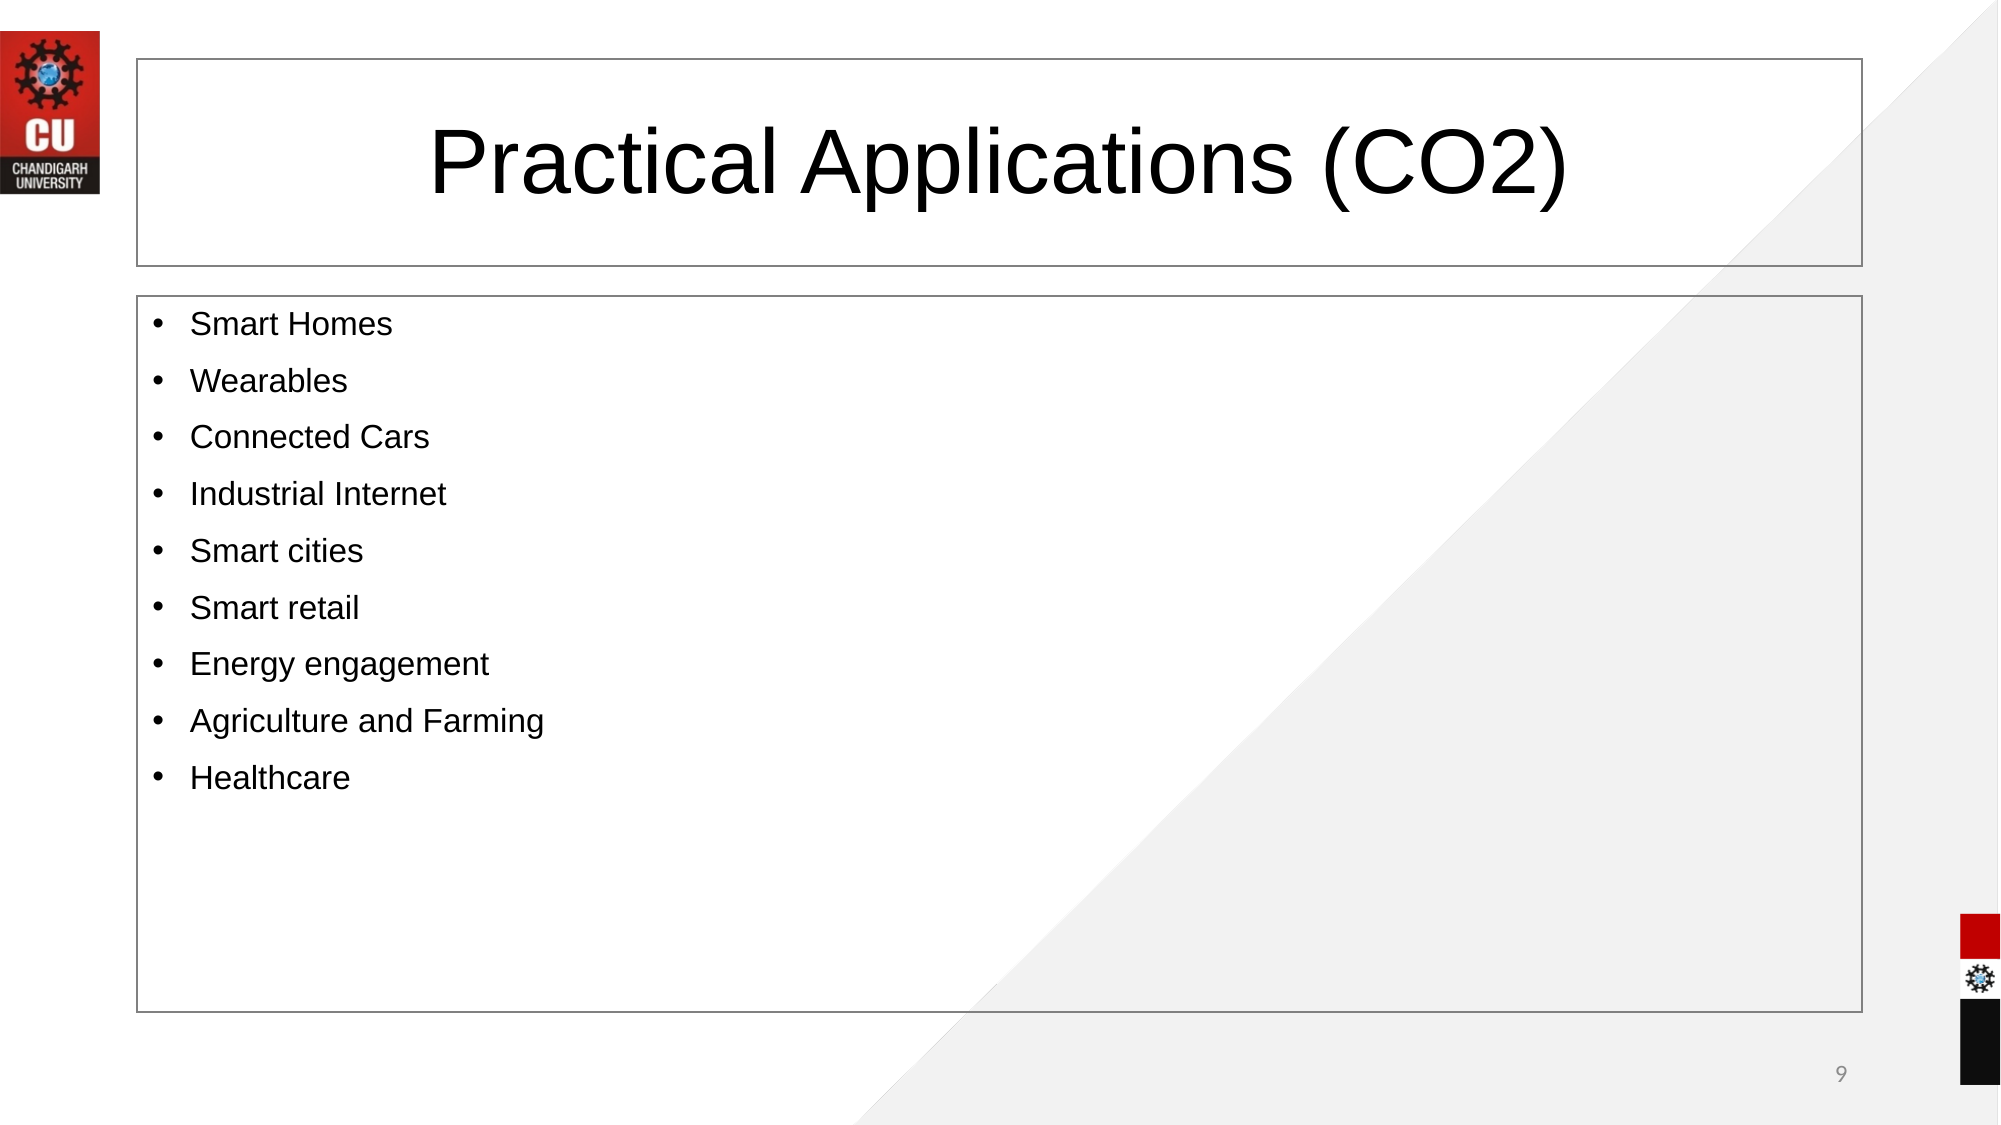

# Practical Applications (CO2)

Smart Homes
Wearables
Connected Cars
Industrial Internet
Smart cities
Smart retail
Energy engagement
Agriculture and Farming
Healthcare
9